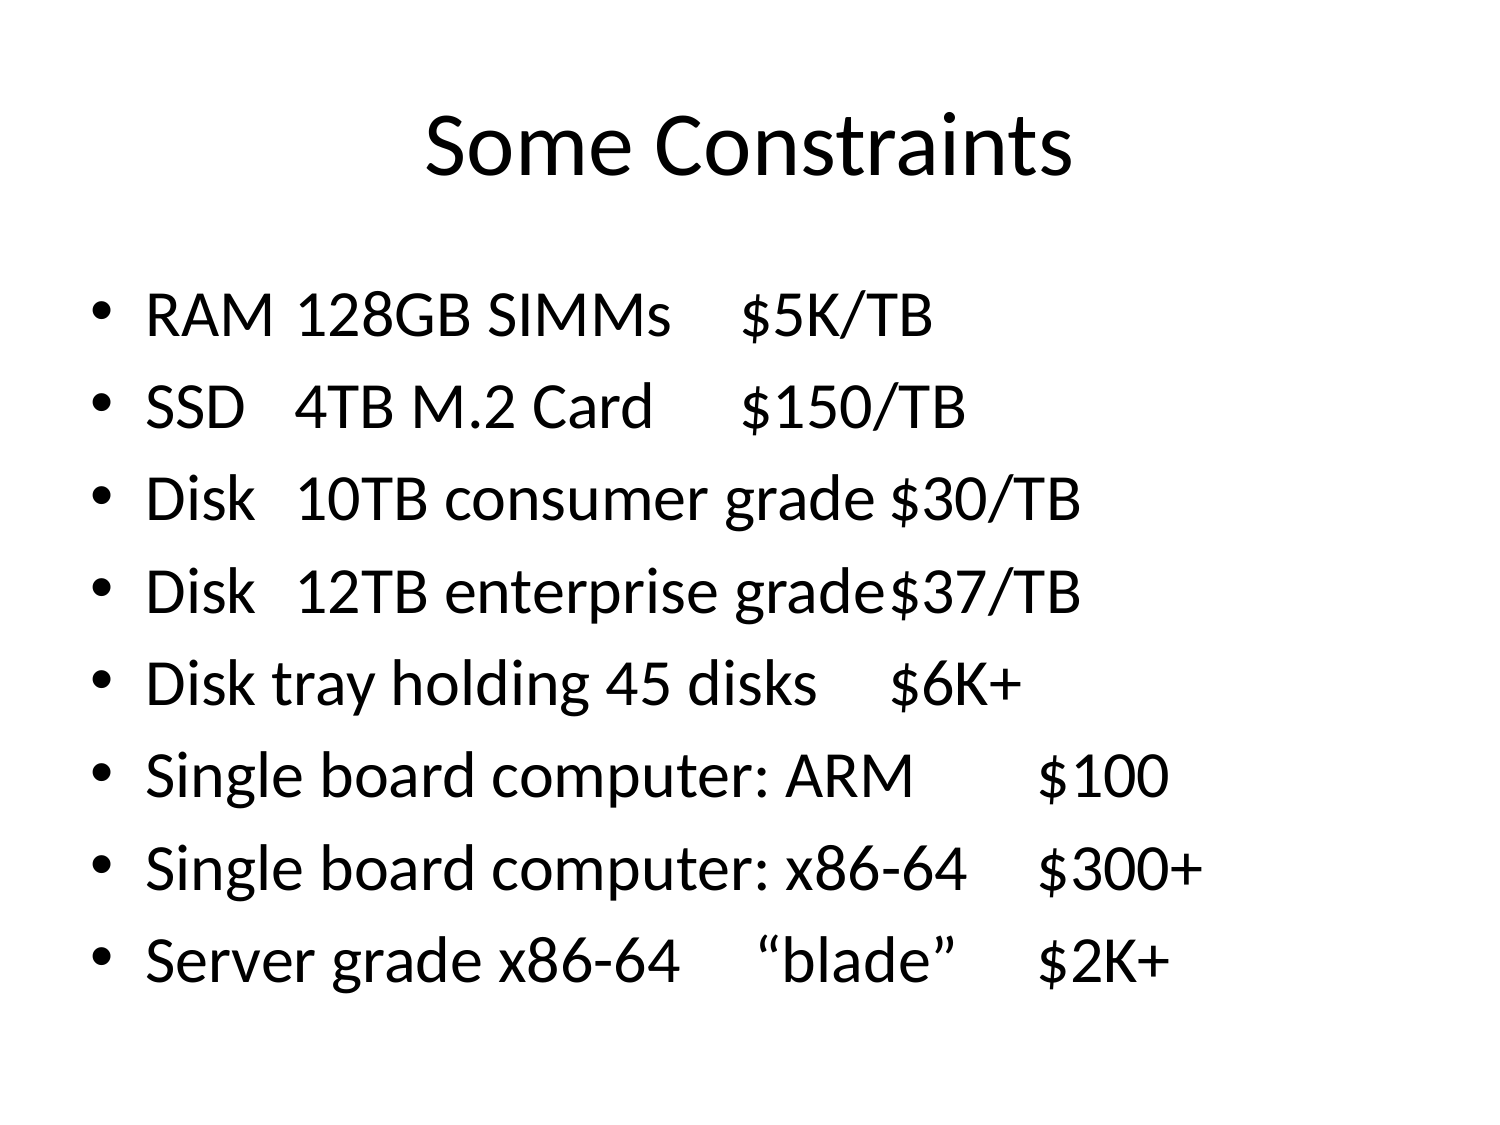

# Some Constraints
RAM	128GB SIMMs			$5K/TB
SSD	4TB M.2 Card			$150/TB
Disk	10TB consumer grade		$30/TB
Disk	12TB enterprise grade		$37/TB
Disk tray holding 45 disks			$6K+
Single board computer: ARM		$100
Single board computer: x86-64		$300+
Server grade x86-64	 “blade”		$2K+